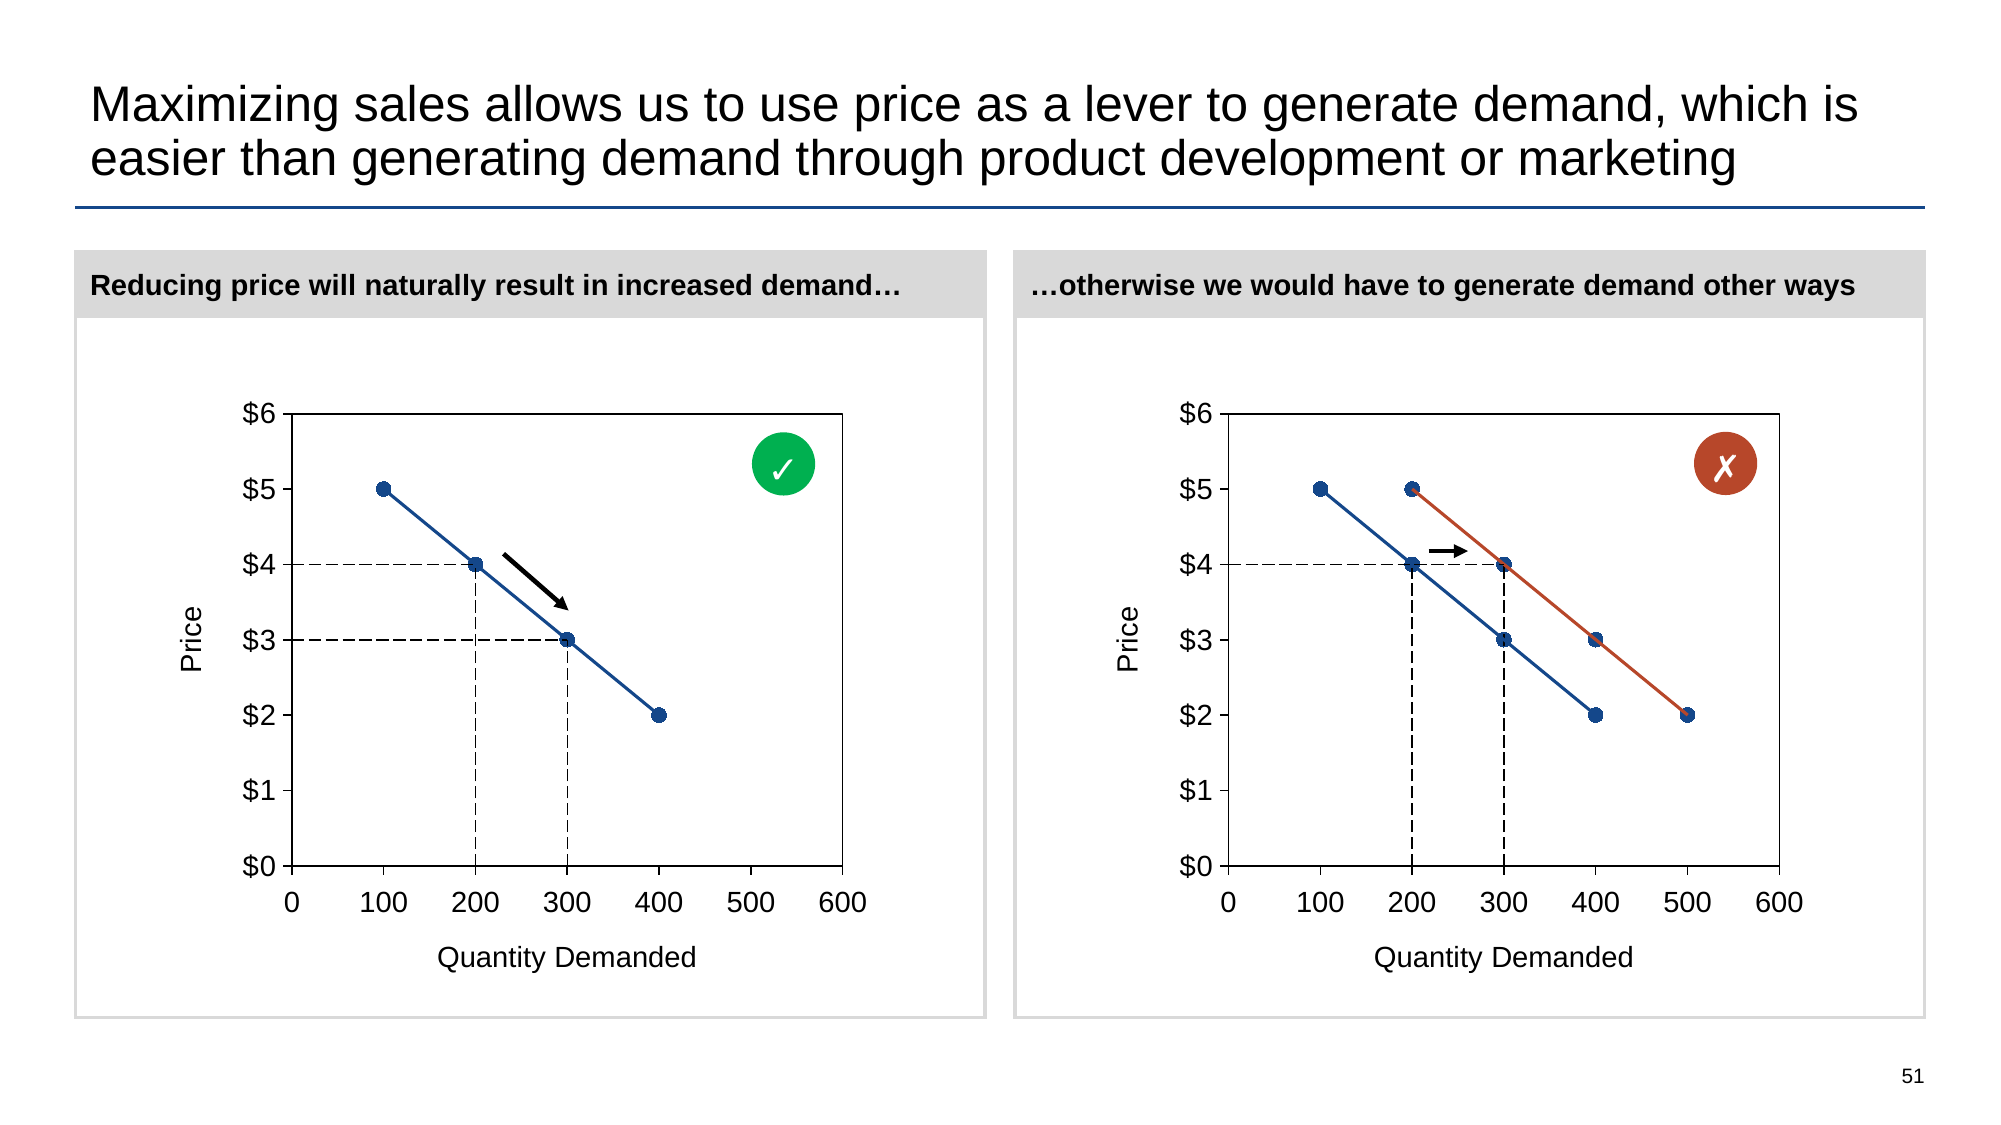

# Maximizing sales allows us to use price as a lever to generate demand, which is easier than generating demand through product development or marketing
Reducing price will naturally result in increased demand…

…otherwise we would have to generate demand other ways

### Chart

| Category |  |
|---|---|

### Chart

| Category |  |
|---|---|
✗
✓
Price
Price
0
100
200
300
400
500
600
0
100
200
300
400
500
600
Quantity Demanded
Quantity Demanded